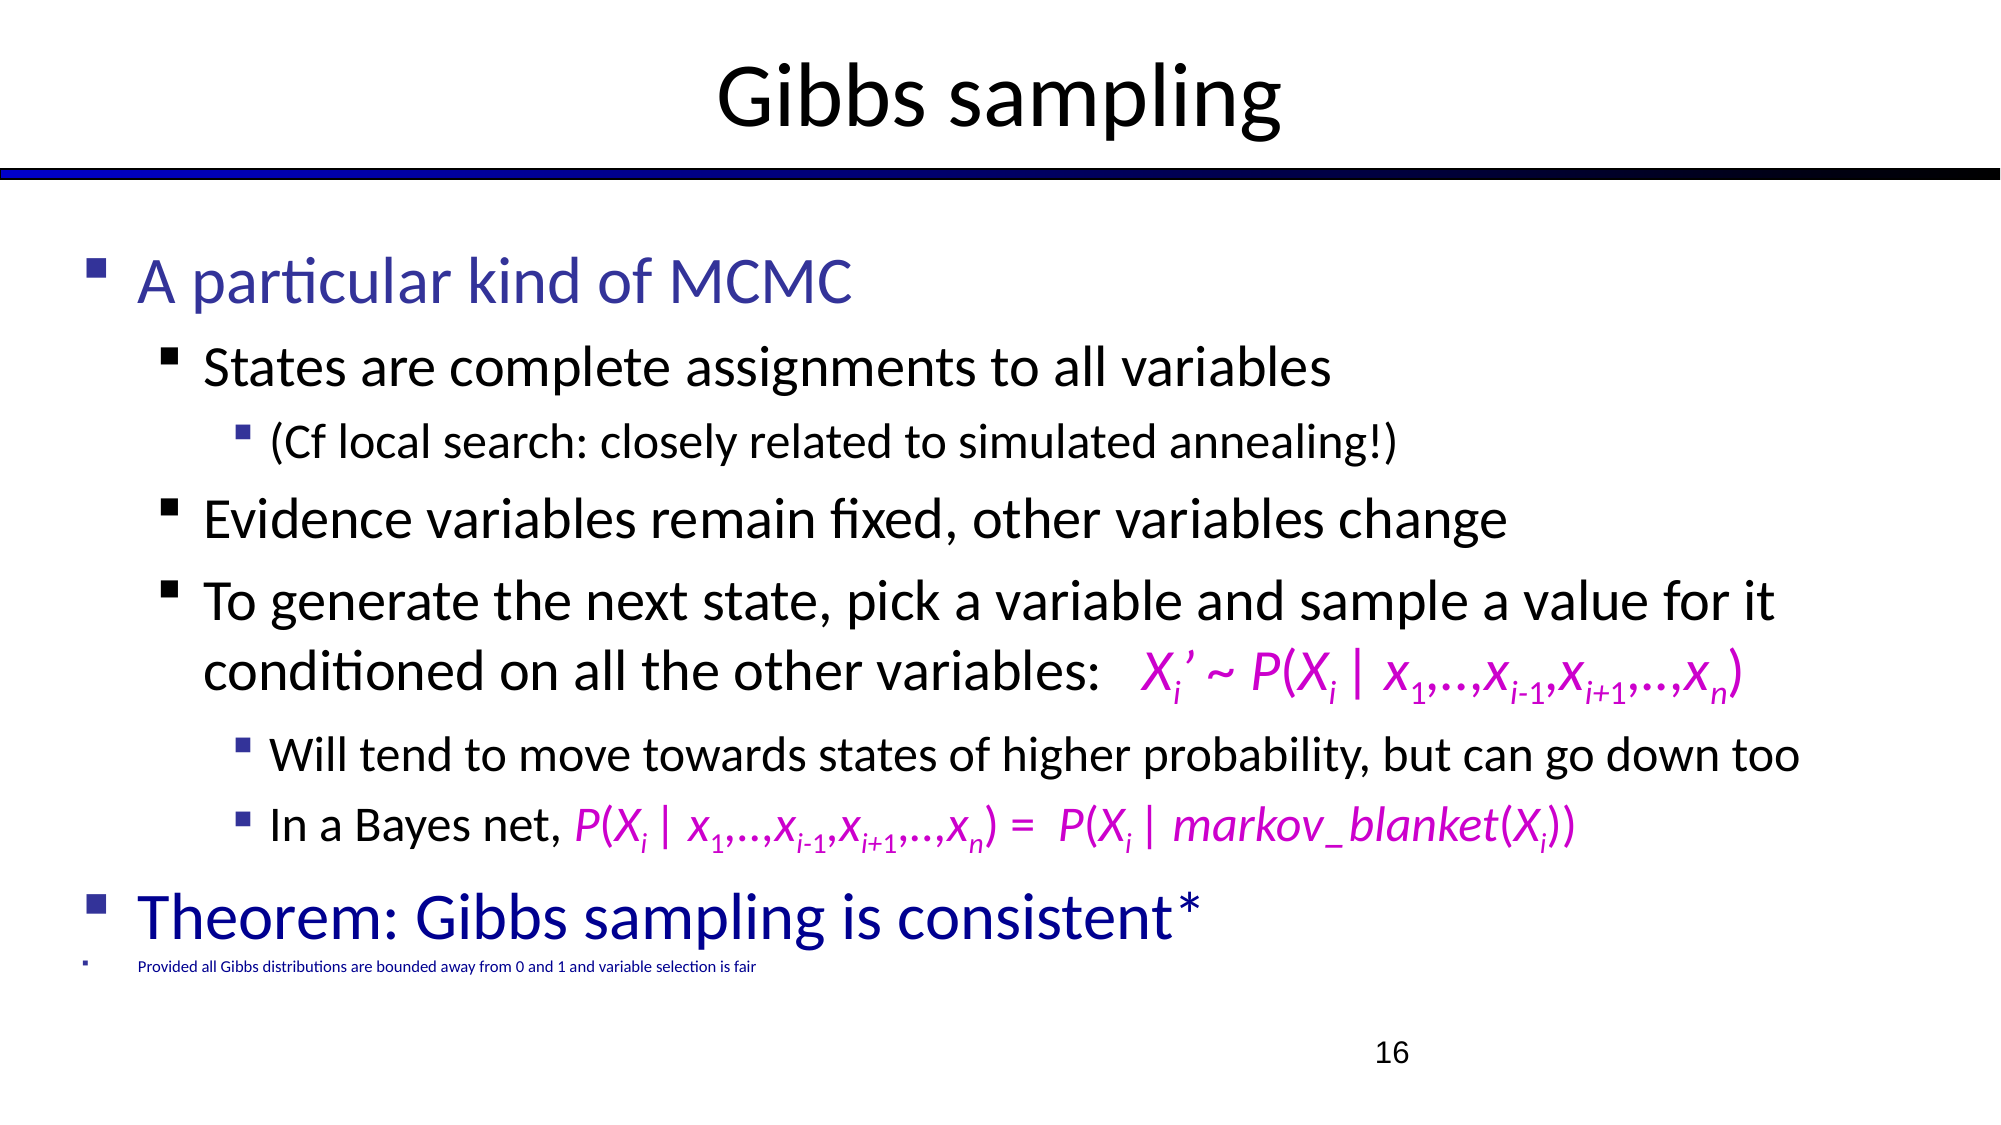

# Gibbs sampling
A particular kind of MCMC
States are complete assignments to all variables
(Cf local search: closely related to simulated annealing!)
Evidence variables remain fixed, other variables change
To generate the next state, pick a variable and sample a value for it conditioned on all the other variables:   Xi’ ~ P(Xi | x1,..,xi-1,xi+1,..,xn)
Will tend to move towards states of higher probability, but can go down too
In a Bayes net, P(Xi | x1,..,xi-1,xi+1,..,xn) =  P(Xi | markov_blanket(Xi))
Theorem: Gibbs sampling is consistent*
Provided all Gibbs distributions are bounded away from 0 and 1 and variable selection is fair

16